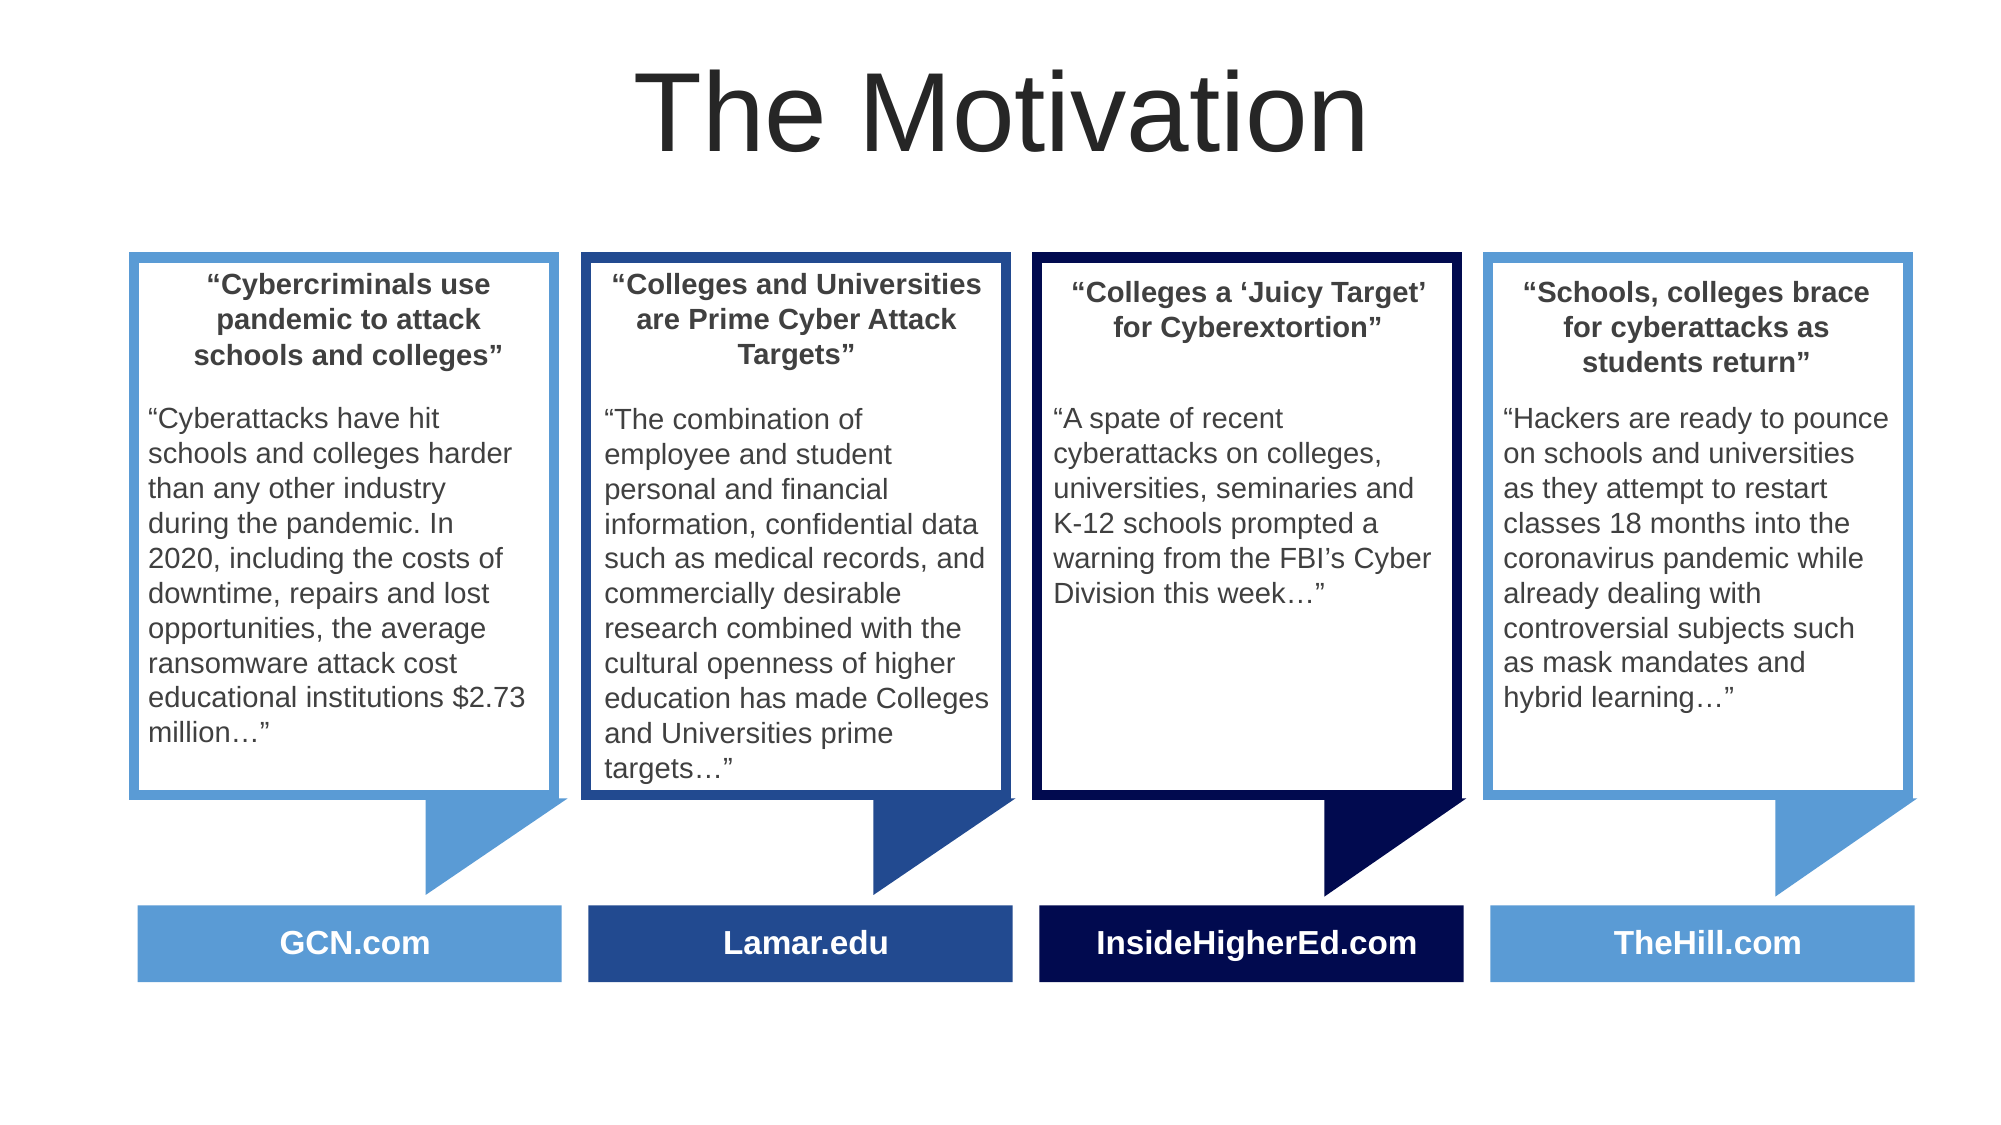

The Motivation

“Colleges and Universities are Prime Cyber Attack Targets”
“The combination of employee and student personal and financial information, confidential data such as medical records, and commercially desirable research combined with the cultural openness of higher education has made Colleges and Universities prime targets…”
“Cybercriminals use pandemic to attack schools and colleges”
“Cyberattacks have hit schools and colleges harder than any other industry during the pandemic. In 2020, including the costs of downtime, repairs and lost opportunities, the average ransomware attack cost educational institutions $2.73 million…”
“Colleges a ‘Juicy Target’ for Cyberextortion”
“A spate of recent cyberattacks on colleges, universities, seminaries and K-12 schools prompted a warning from the FBI’s Cyber Division this week…”
“Schools, colleges brace for cyberattacks as students return”
“Hackers are ready to pounce on schools and universities as they attempt to restart classes 18 months into the coronavirus pandemic while already dealing with controversial subjects such as mask mandates and hybrid learning…”

GCN.com
Lamar.edu
InsideHigherEd.com
TheHill.com